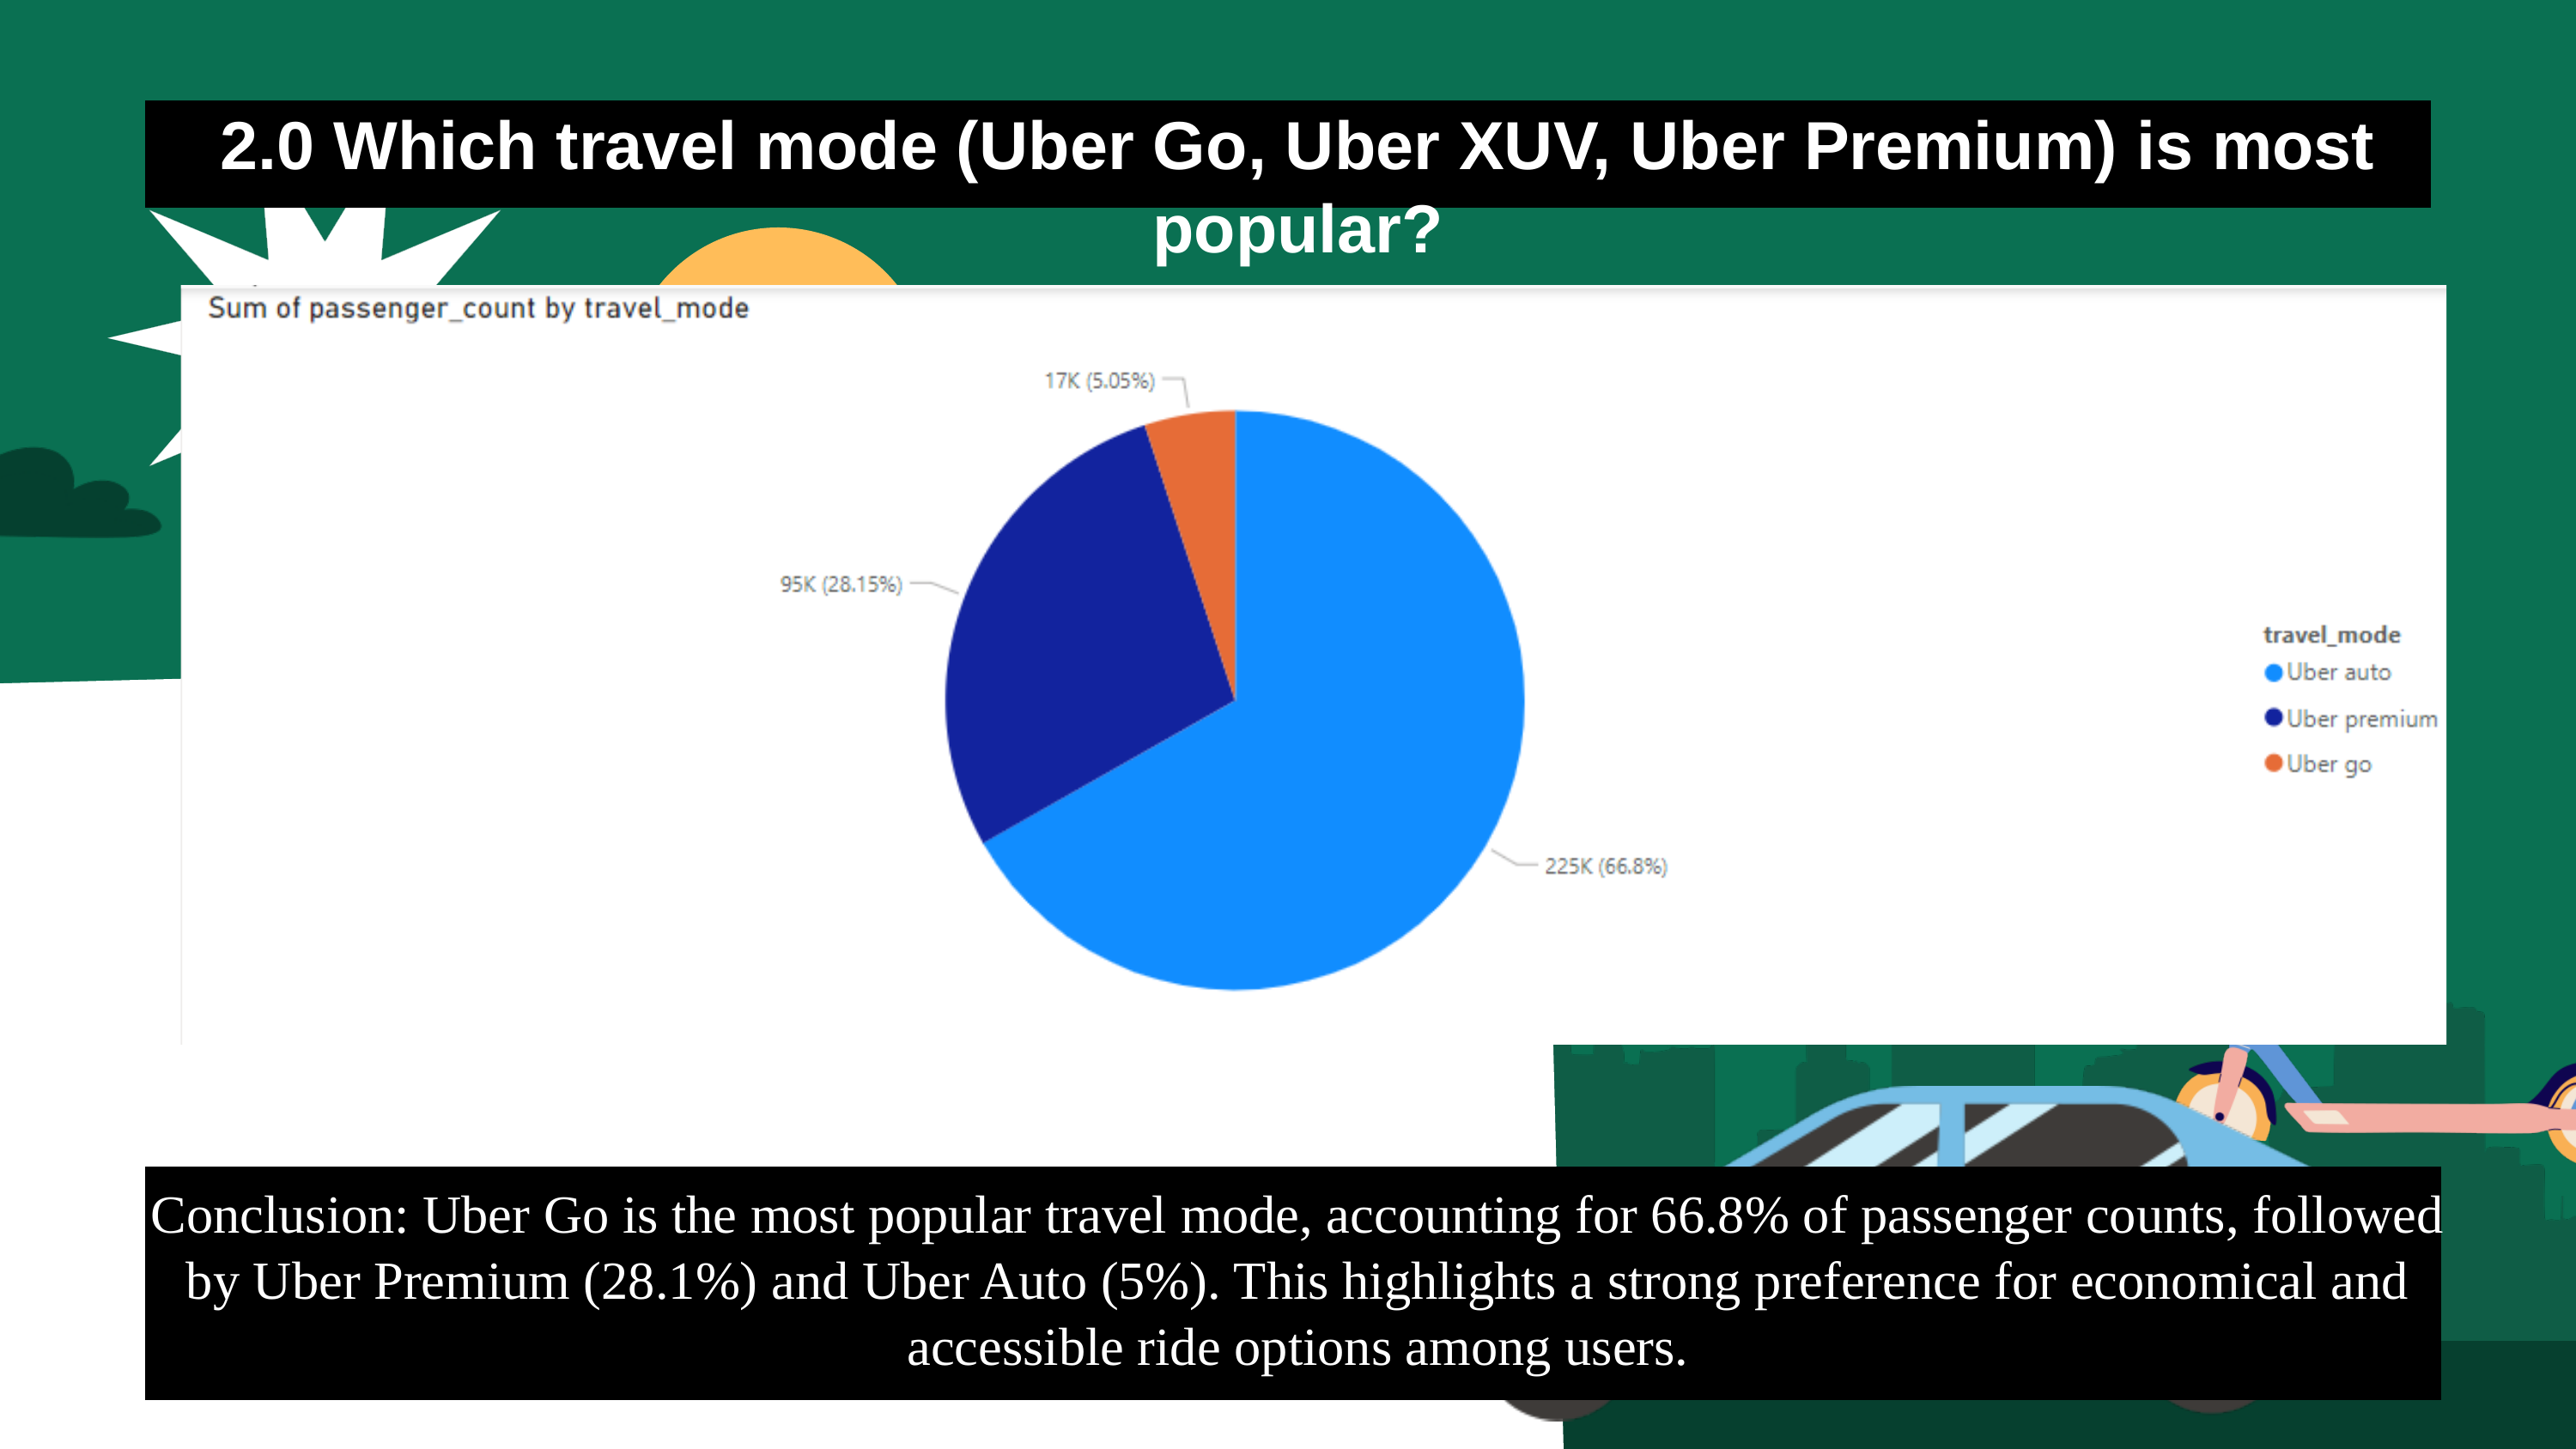

2.0 Which travel mode (Uber Go, Uber XUV, Uber Premium) is most popular?

Conclusion: Uber Go is the most popular travel mode, accounting for 66.8% of passenger counts, followed by Uber Premium (28.1%) and Uber Auto (5%). This highlights a strong preference for economical and accessible ride options among users.